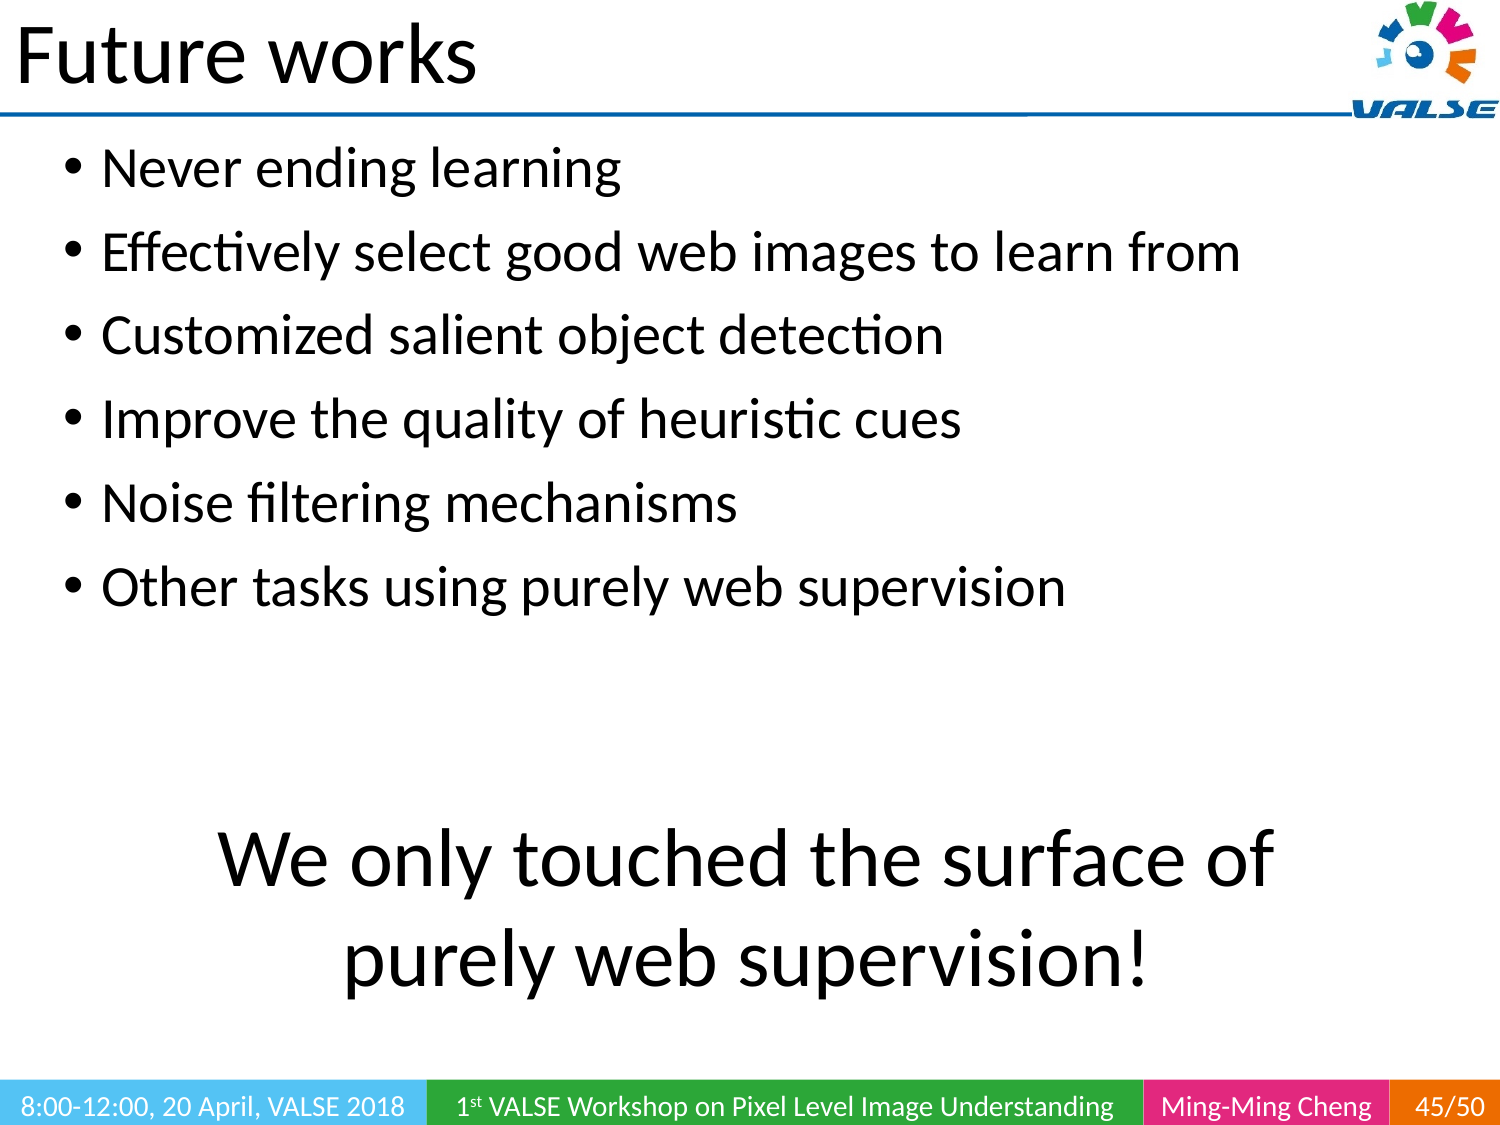

# Future works
Never ending learning
Effectively select good web images to learn from
Customized salient object detection
Improve the quality of heuristic cues
Noise filtering mechanisms
Other tasks using purely web supervision

We only touched the surface of purely web supervision!